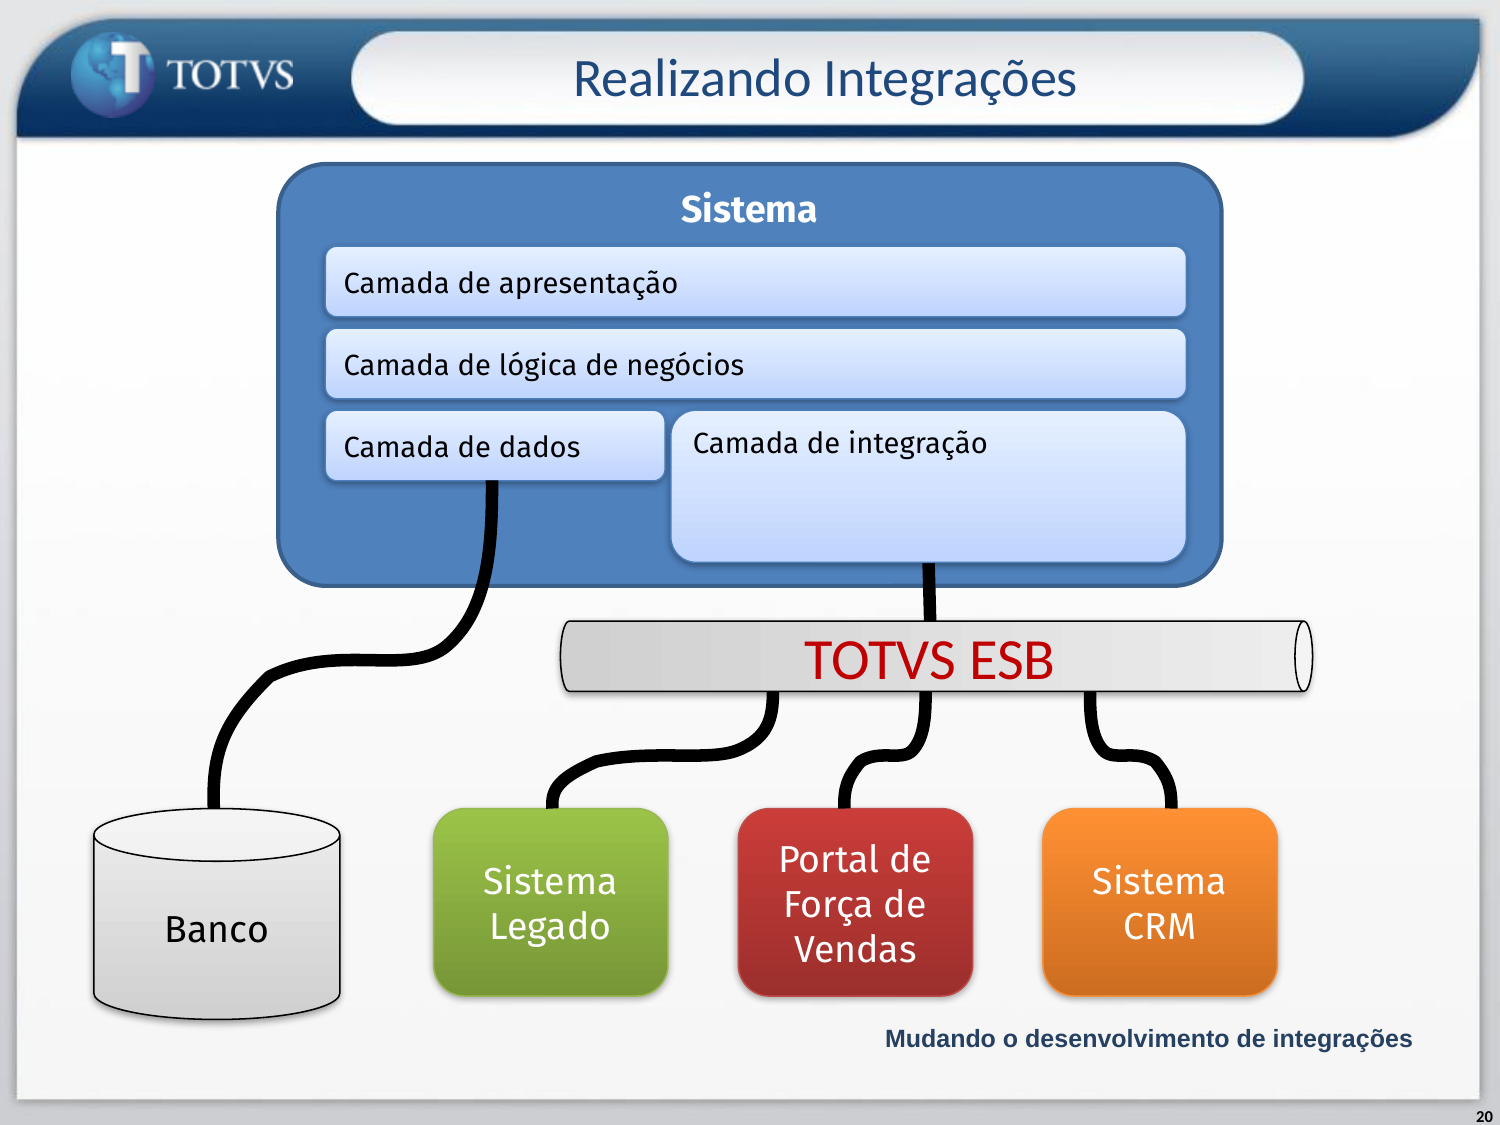

Realizando Integrações
Sistema
Camada de apresentação
Camada de lógica de negócios
Camada de dados
Camada de integração

TOTVS ESB

Banco
Sistema Legado
Portal de Força de Vendas
Sistema
CRM
Mudando o desenvolvimento de integrações
20